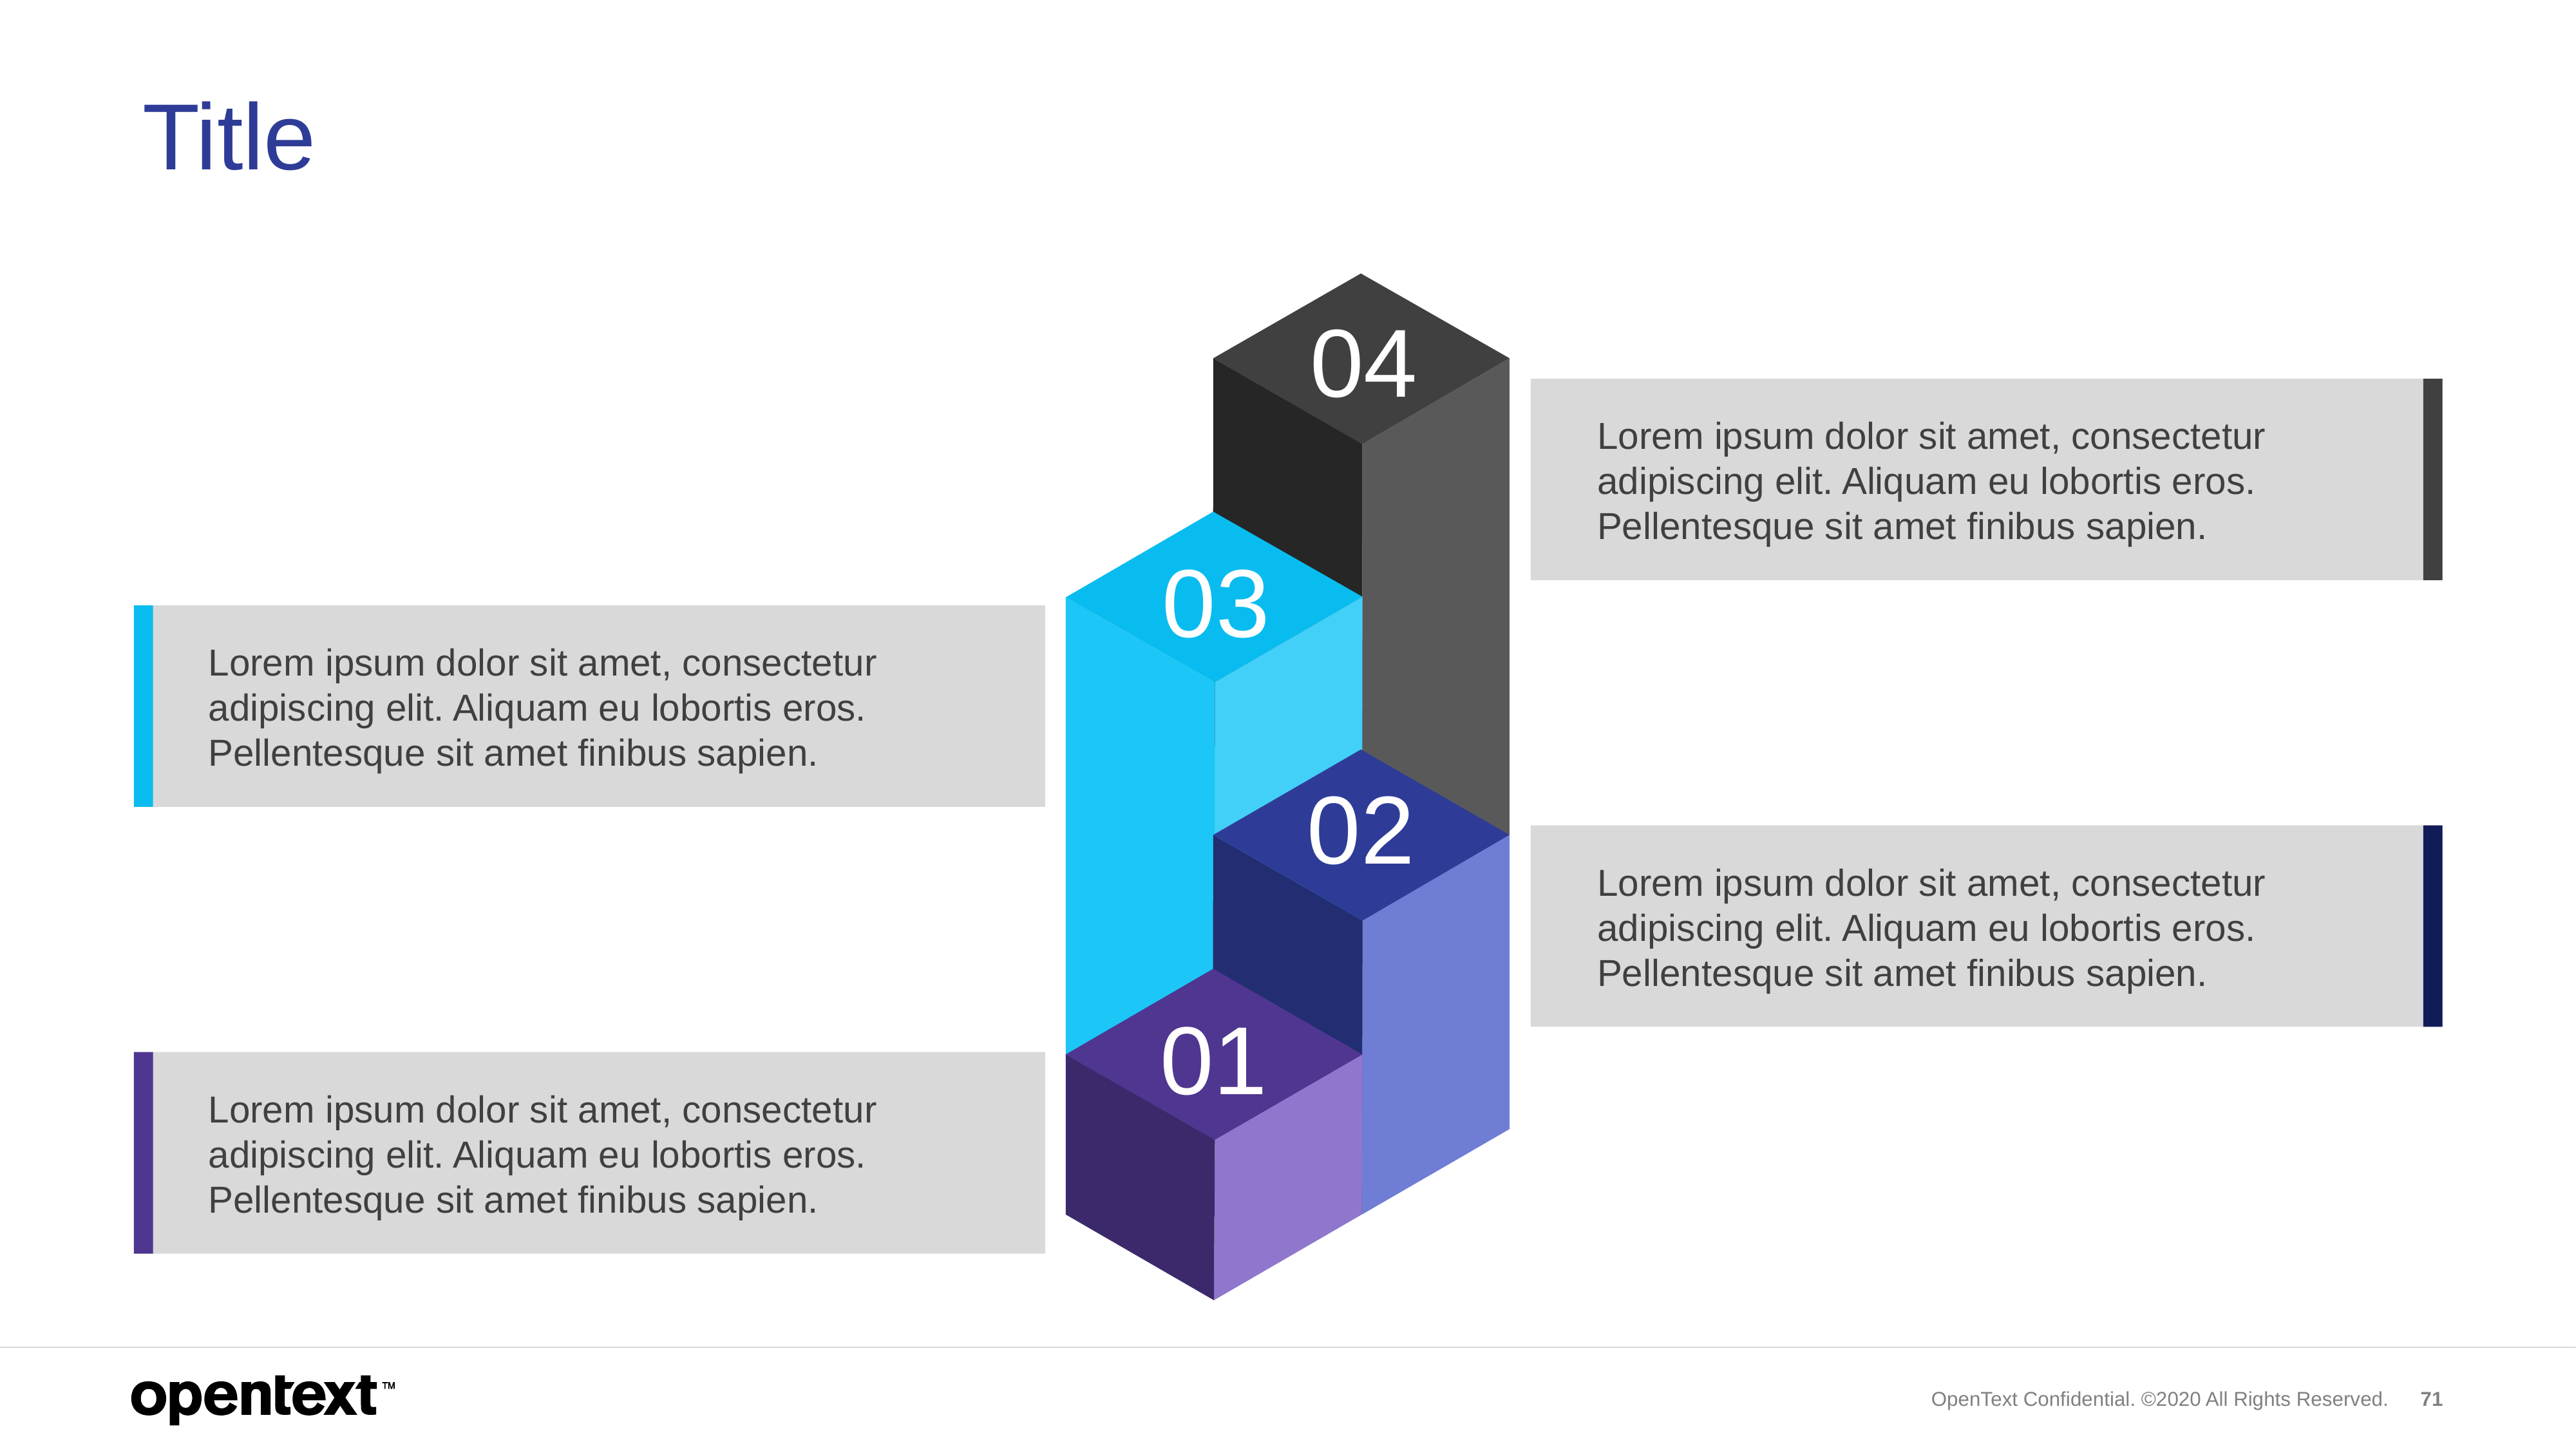

# Title

04

Lorem ipsum dolor sit amet, consectetur adipiscing elit. Aliquam eu lobortis eros. Pellentesque sit amet finibus sapien.
03

Lorem ipsum dolor sit amet, consectetur adipiscing elit. Aliquam eu lobortis eros. Pellentesque sit amet finibus sapien.
02

Lorem ipsum dolor sit amet, consectetur adipiscing elit. Aliquam eu lobortis eros. Pellentesque sit amet finibus sapien.
01

Lorem ipsum dolor sit amet, consectetur adipiscing elit. Aliquam eu lobortis eros. Pellentesque sit amet finibus sapien.